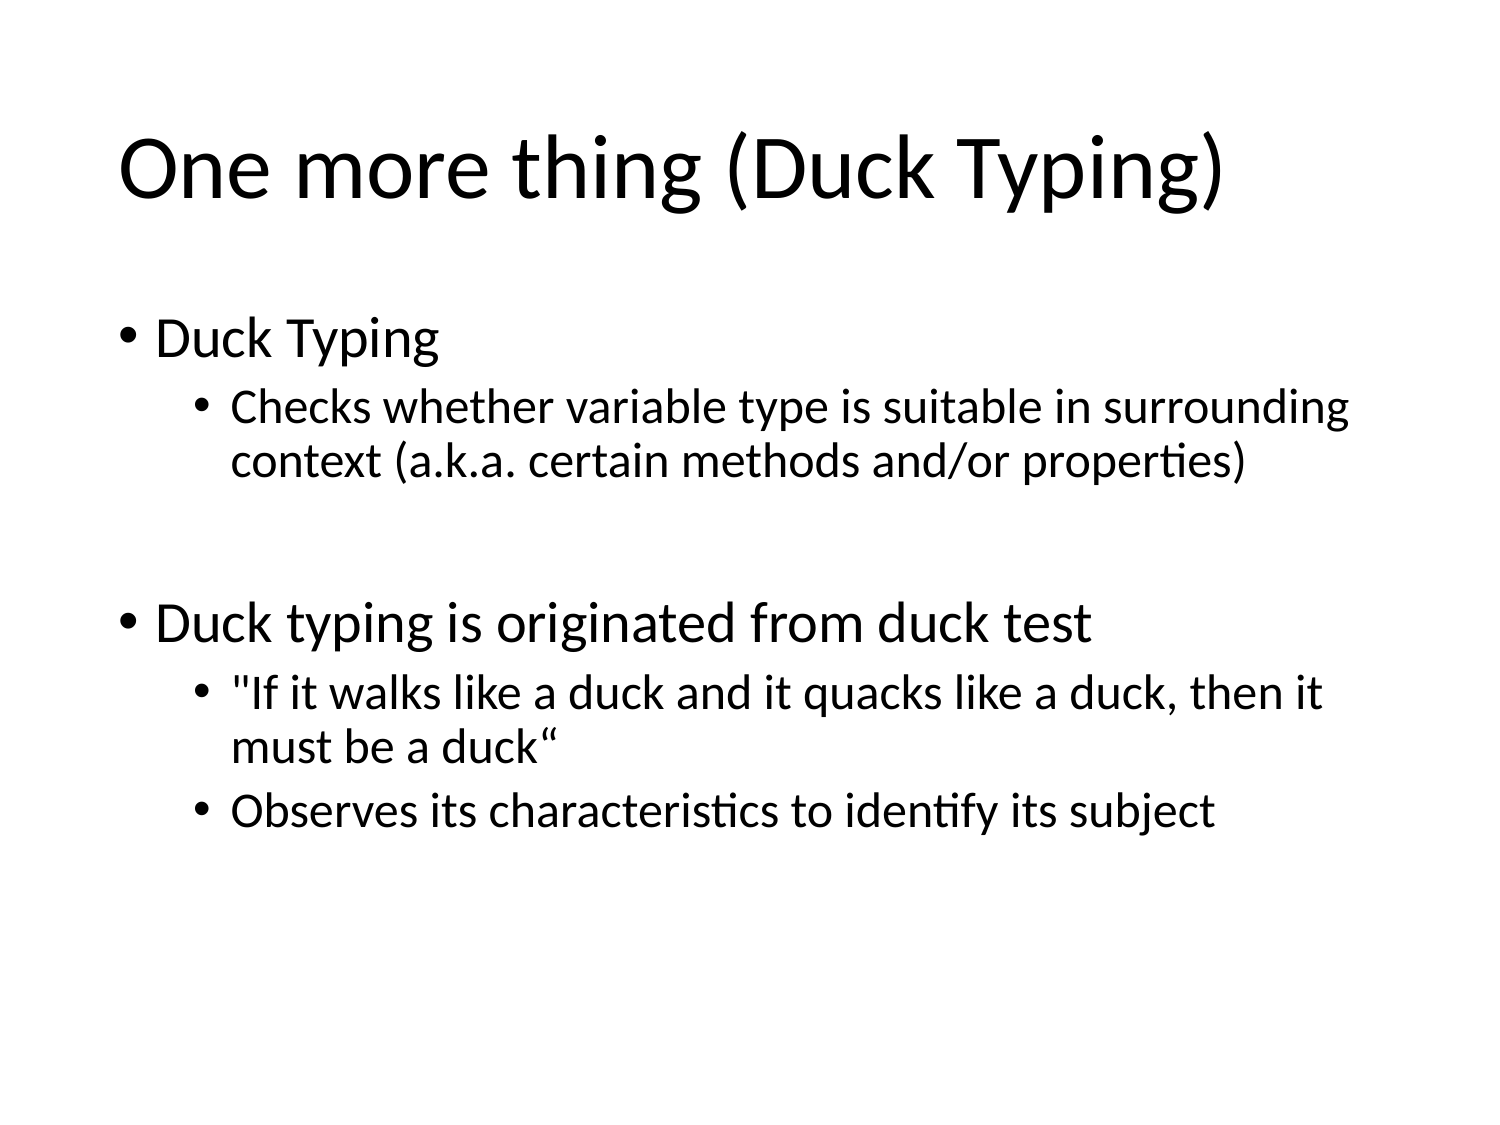

# One more thing (Duck Typing)
Duck Typing
Checks whether variable type is suitable in surrounding context (a.k.a. certain methods and/or properties)

Duck typing is originated from duck test
"If it walks like a duck and it quacks like a duck, then it must be a duck“
Observes its characteristics to identify its subject